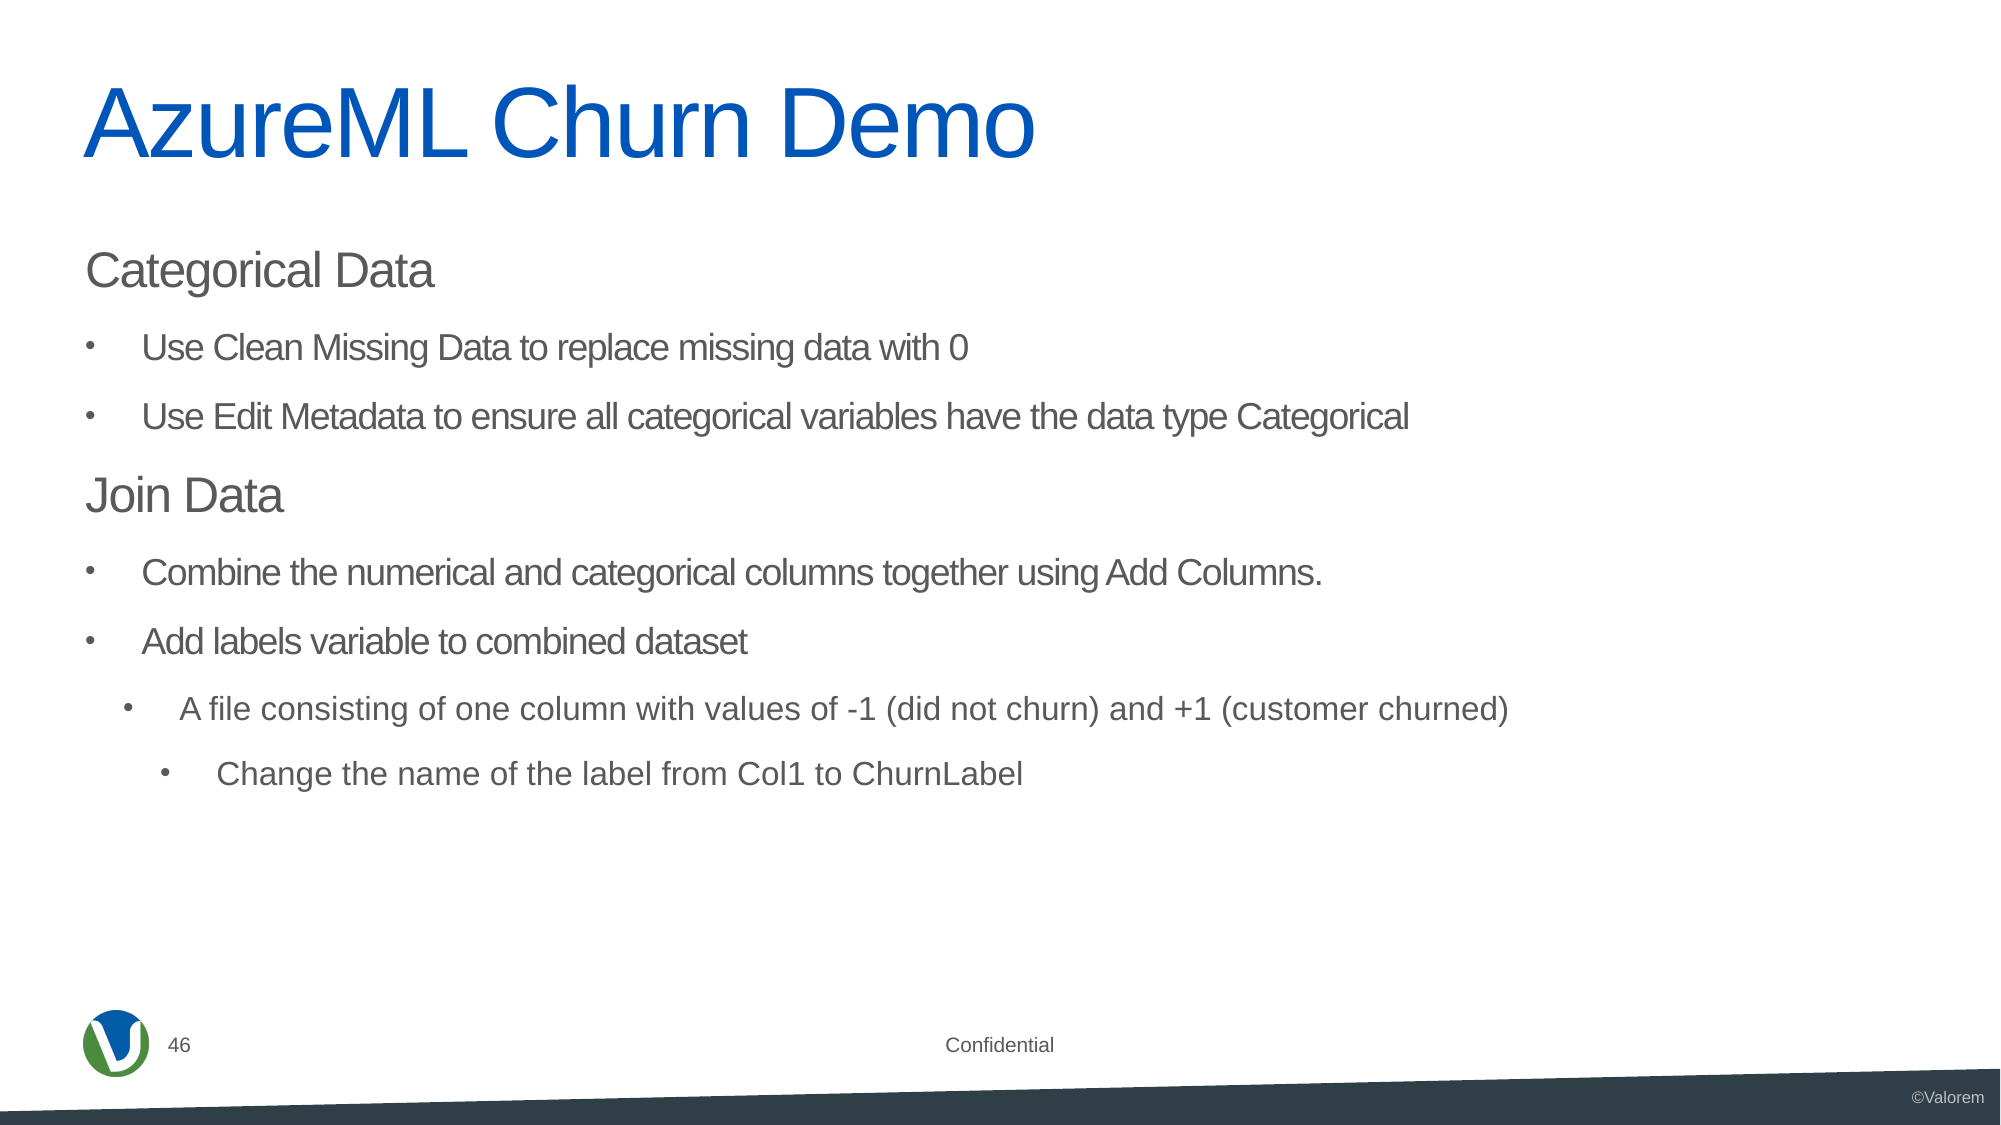

# AzureML Churn Demo
Categorical Data
Use Clean Missing Data to replace missing data with 0
Use Edit Metadata to ensure all categorical variables have the data type Categorical
Join Data
Combine the numerical and categorical columns together using Add Columns.
Add labels variable to combined dataset
A file consisting of one column with values of -1 (did not churn) and +1 (customer churned)
Change the name of the label from Col1 to ChurnLabel

46
Confidential